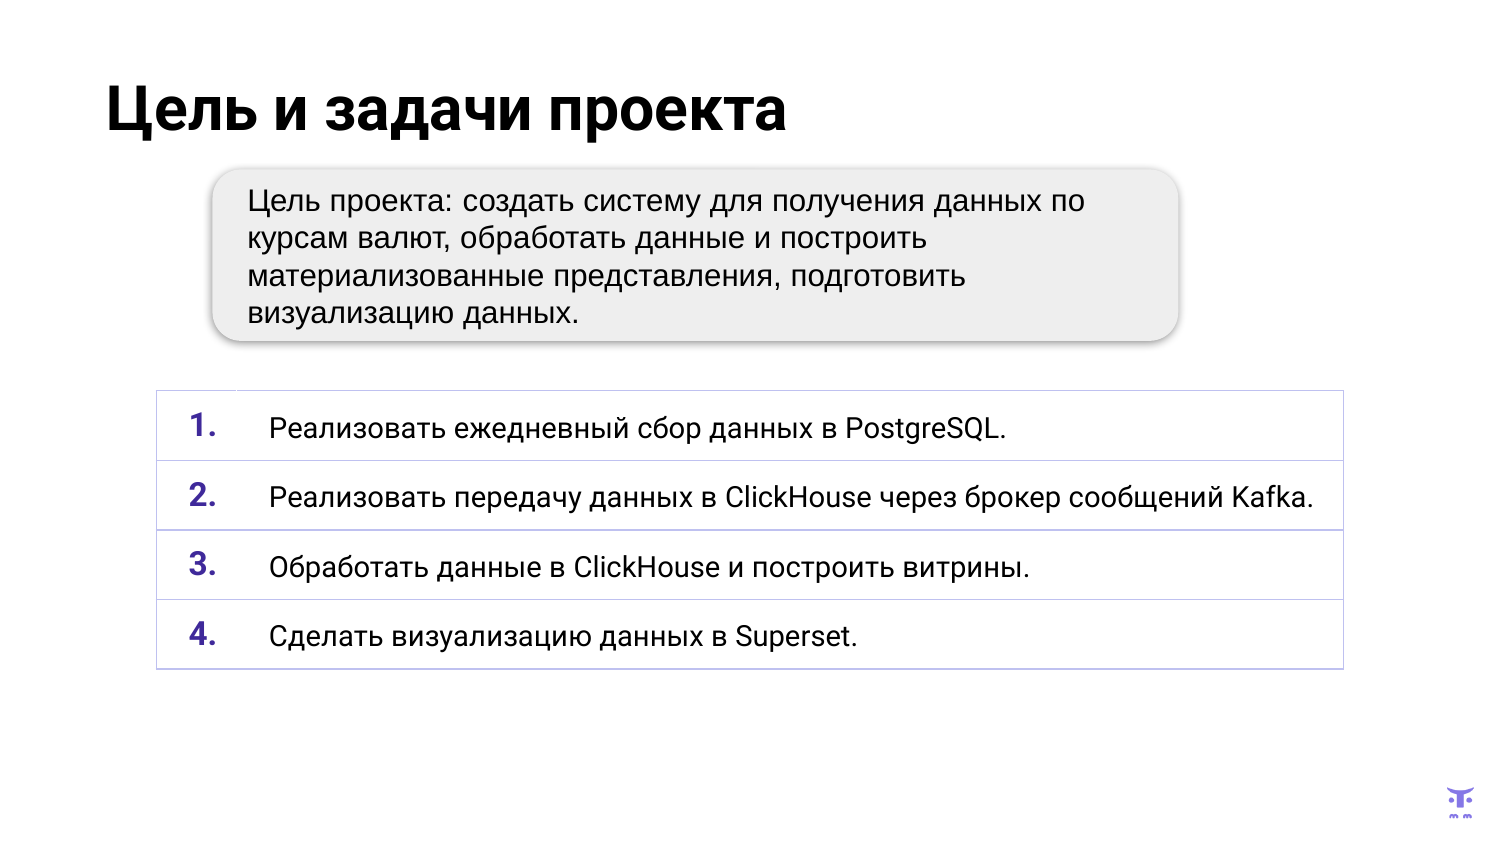

Цель и задачи проекта
Цель проекта: создать систему для получения данных по курсам валют, обработать данные и построить материализованные представления, подготовить визуализацию данных.
| 1. | Реализовать ежедневный сбор данных в PostgreSQL. |
| --- | --- |
| 2. | Реализовать передачу данных в ClickHouse через брокер сообщений Kafka. |
| 3. | Обработать данные в ClickHouse и построить витрины. |
| 4. | Сделать визуализацию данных в Superset. |